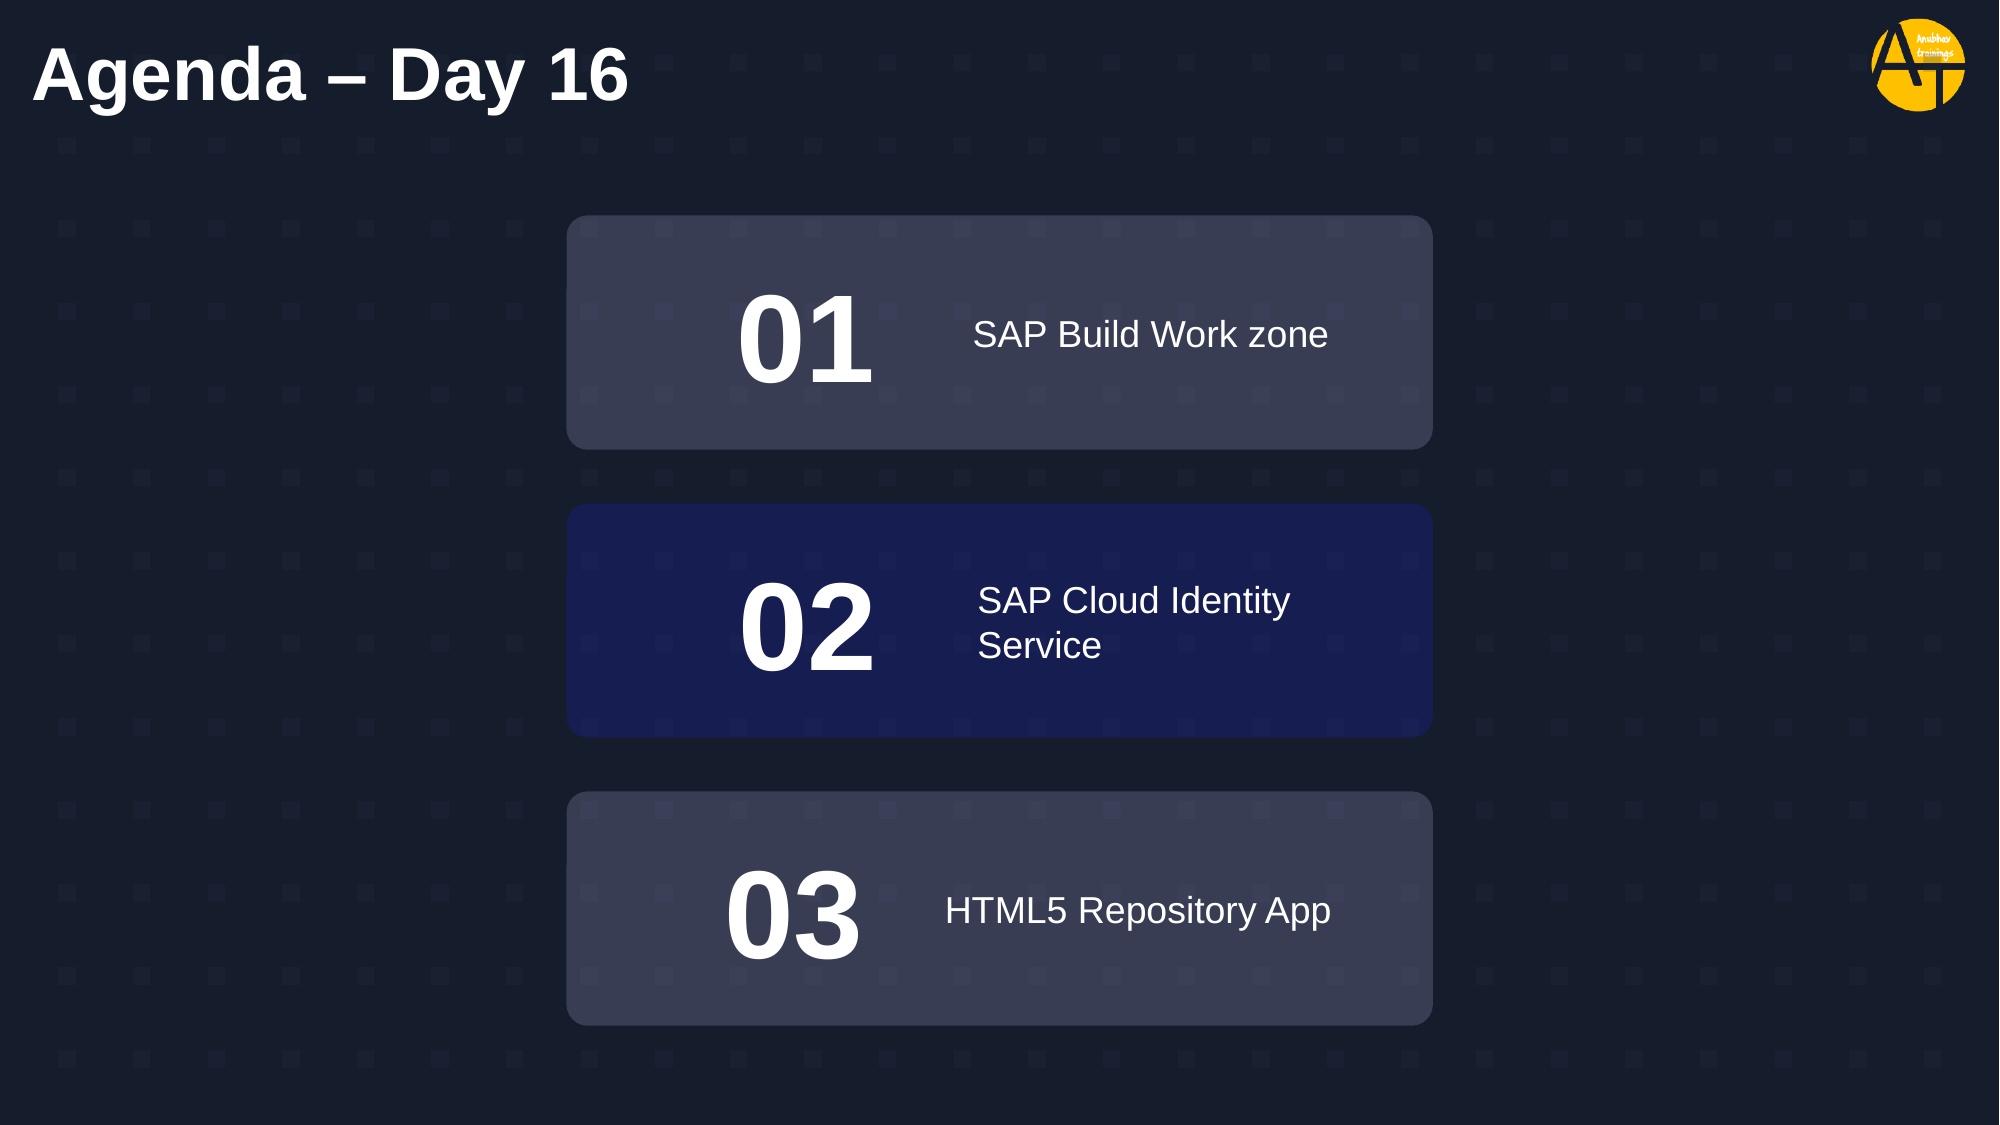

# Agenda – Day 16

01
SAP Build Work zone

02
SAP Cloud Identity Service

03
HTML5 Repository App